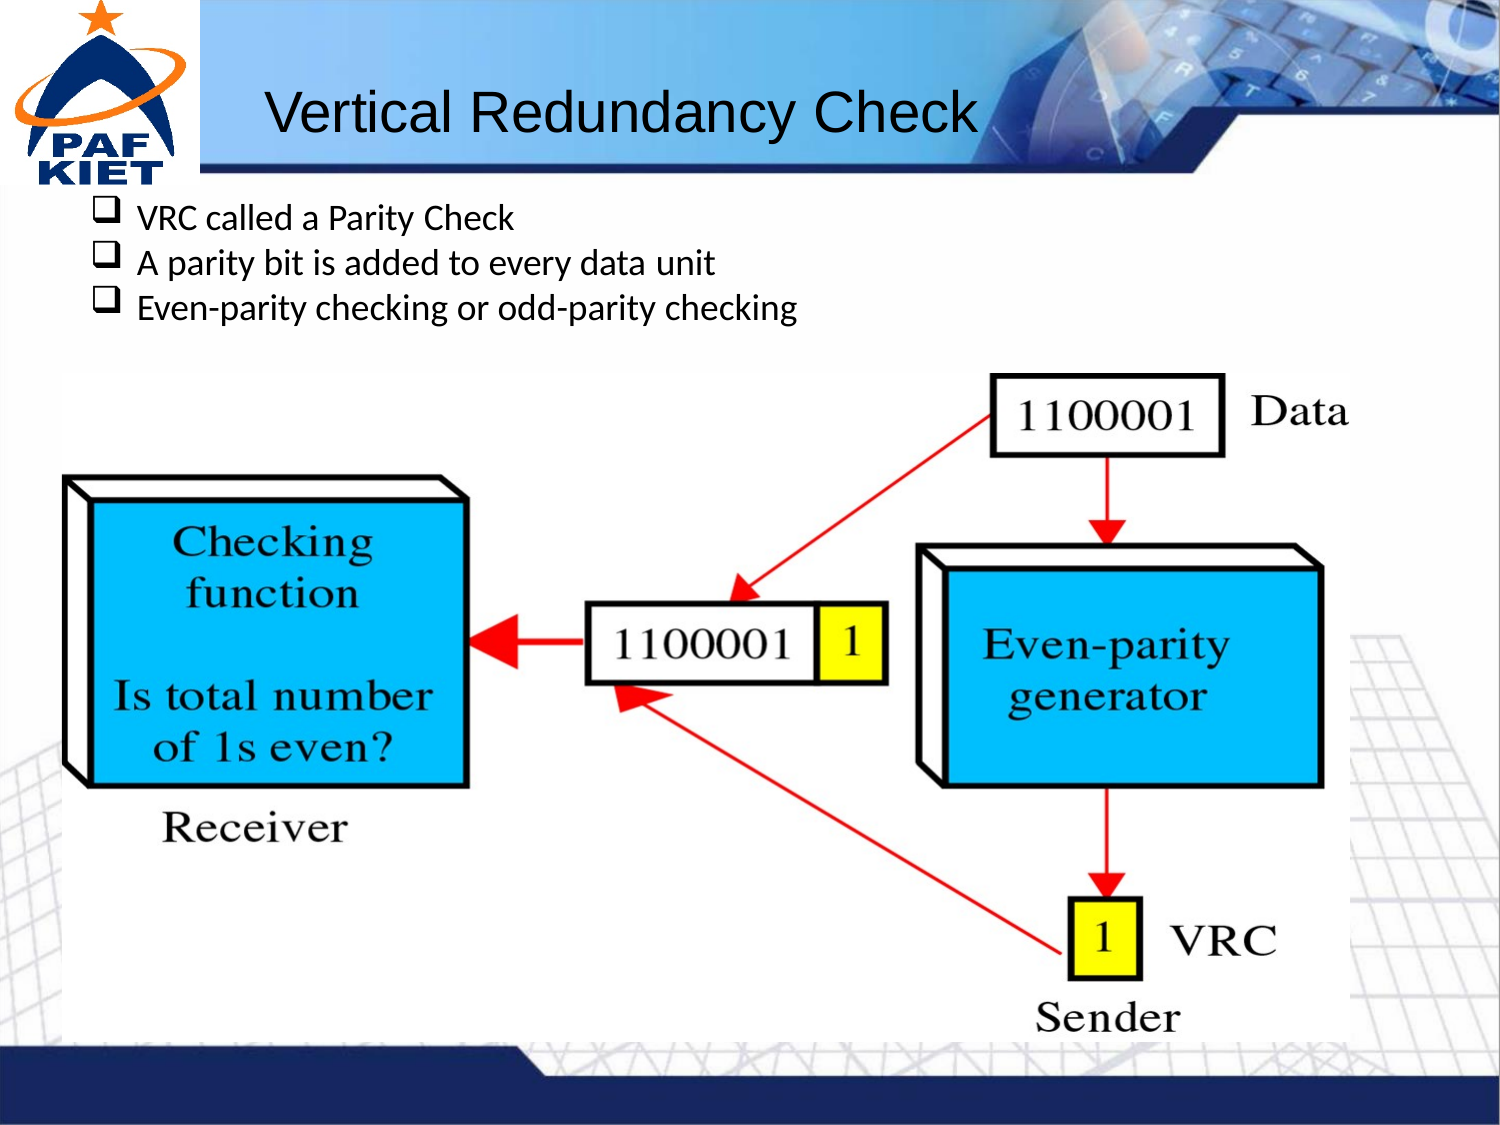

# Vertical Redundancy Check
VRC called a Parity Check
A parity bit is added to every data unit
Even-parity checking or odd-parity checking